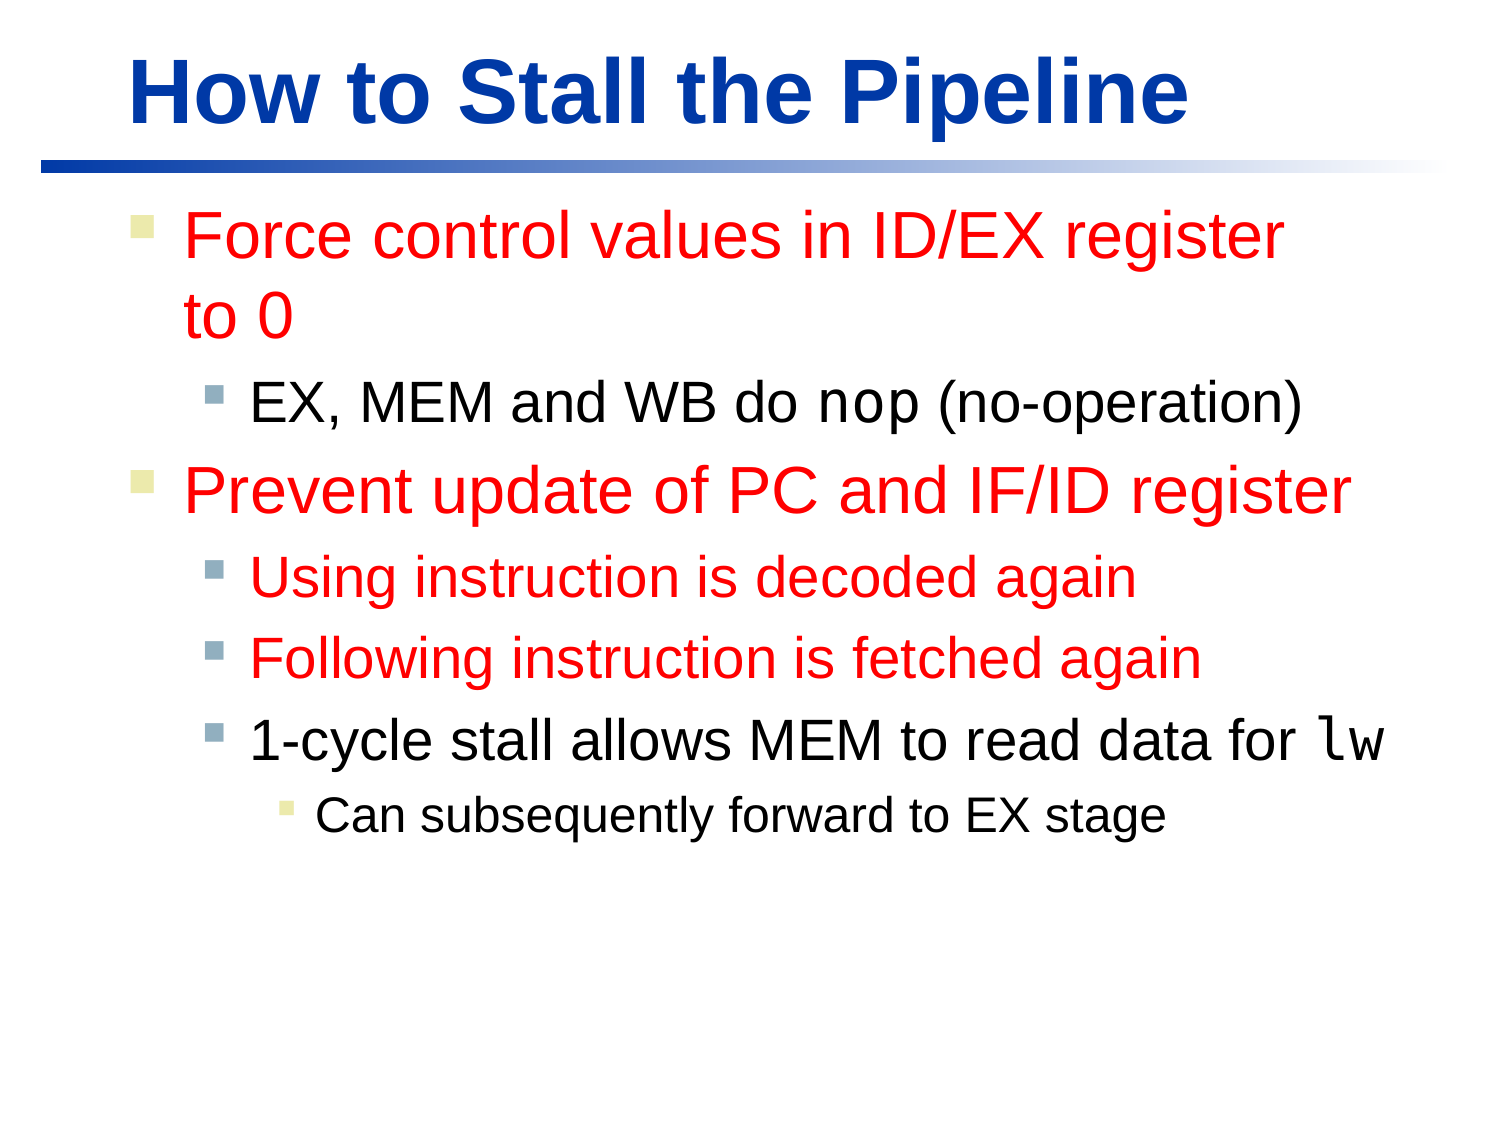

# How to Stall the Pipeline
Force control values in ID/EX register
to 0
EX, MEM and WB do nop (no-operation)
Prevent update of PC and IF/ID register
Using instruction is decoded again
Following instruction is fetched again
1-cycle stall allows MEM to read data for lw
Can subsequently forward to EX stage